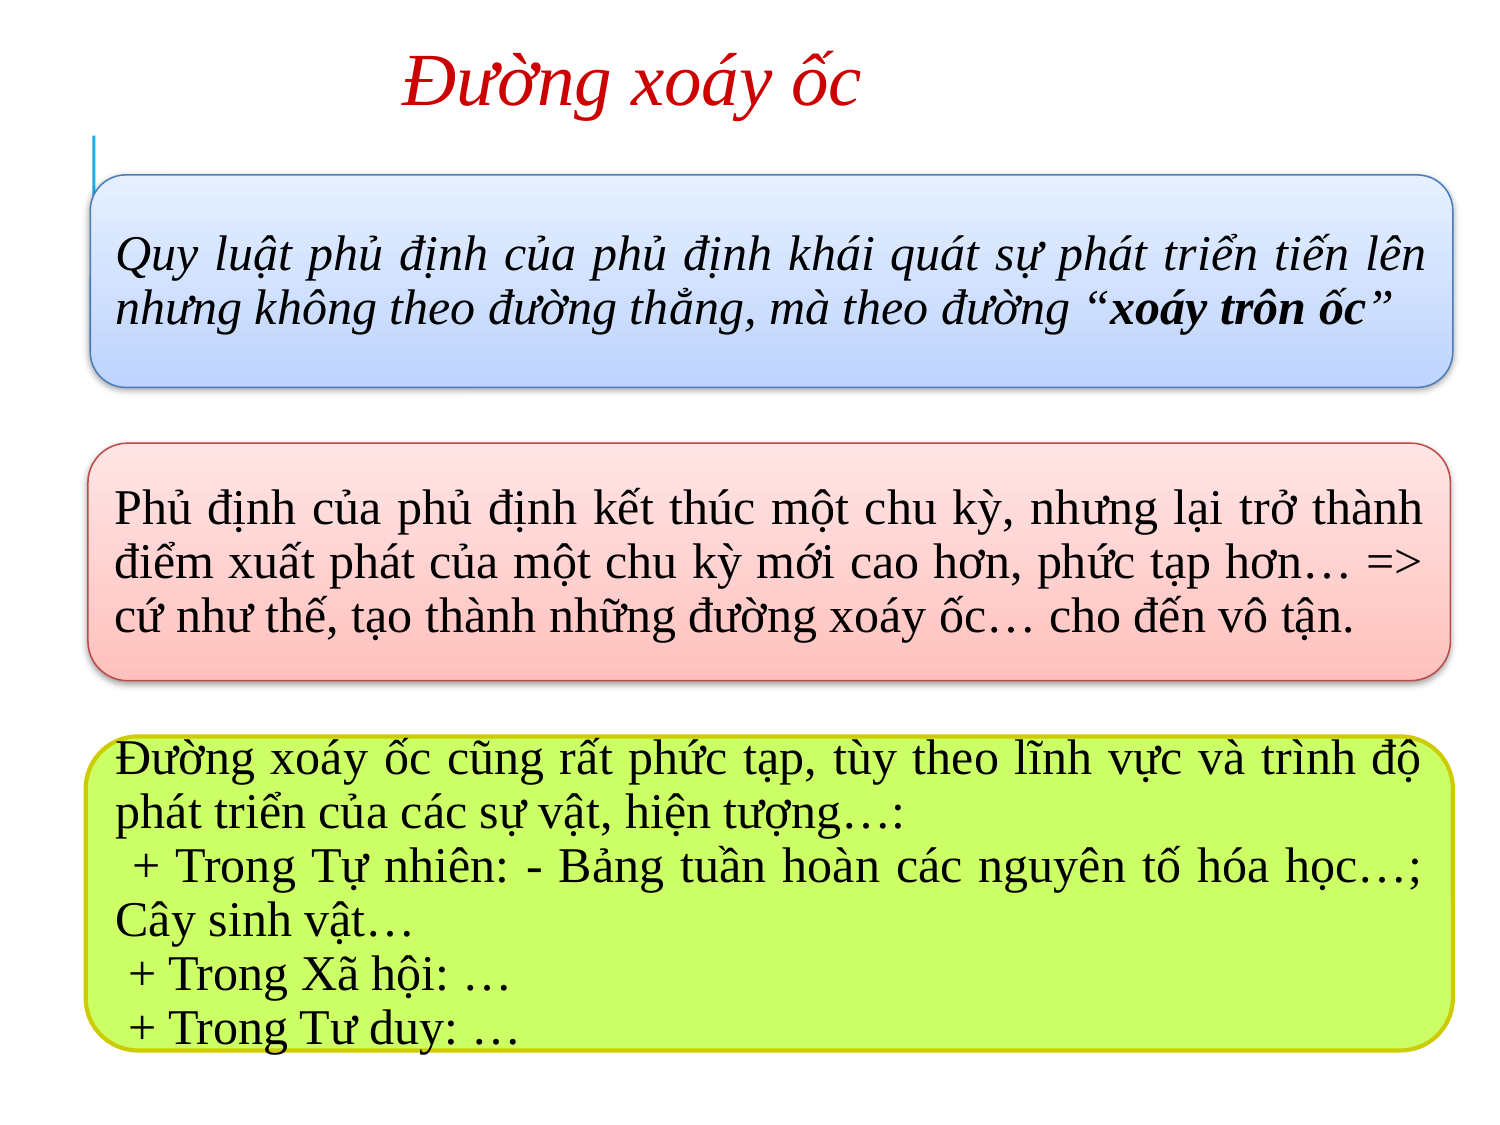

# Đường xoáy ốc
Quy luật phủ định của phủ định khái quát sự phát triển tiến lên nhưng không theo đường thẳng, mà theo đường “xoáy trôn ốc”
Phủ định của phủ định kết thúc một chu kỳ, nhưng lại trở thành điểm xuất phát của một chu kỳ mới cao hơn, phức tạp hơn… => cứ như thế, tạo thành những đường xoáy ốc… cho đến vô tận.
Đường xoáy ốc cũng rất phức tạp, tùy theo lĩnh vực và trình độ phát triển của các sự vật, hiện tượng…:
 + Trong Tự nhiên: - Bảng tuần hoàn các nguyên tố hóa học…; Cây sinh vật…
 + Trong Xã hội: …
 + Trong Tư duy: …